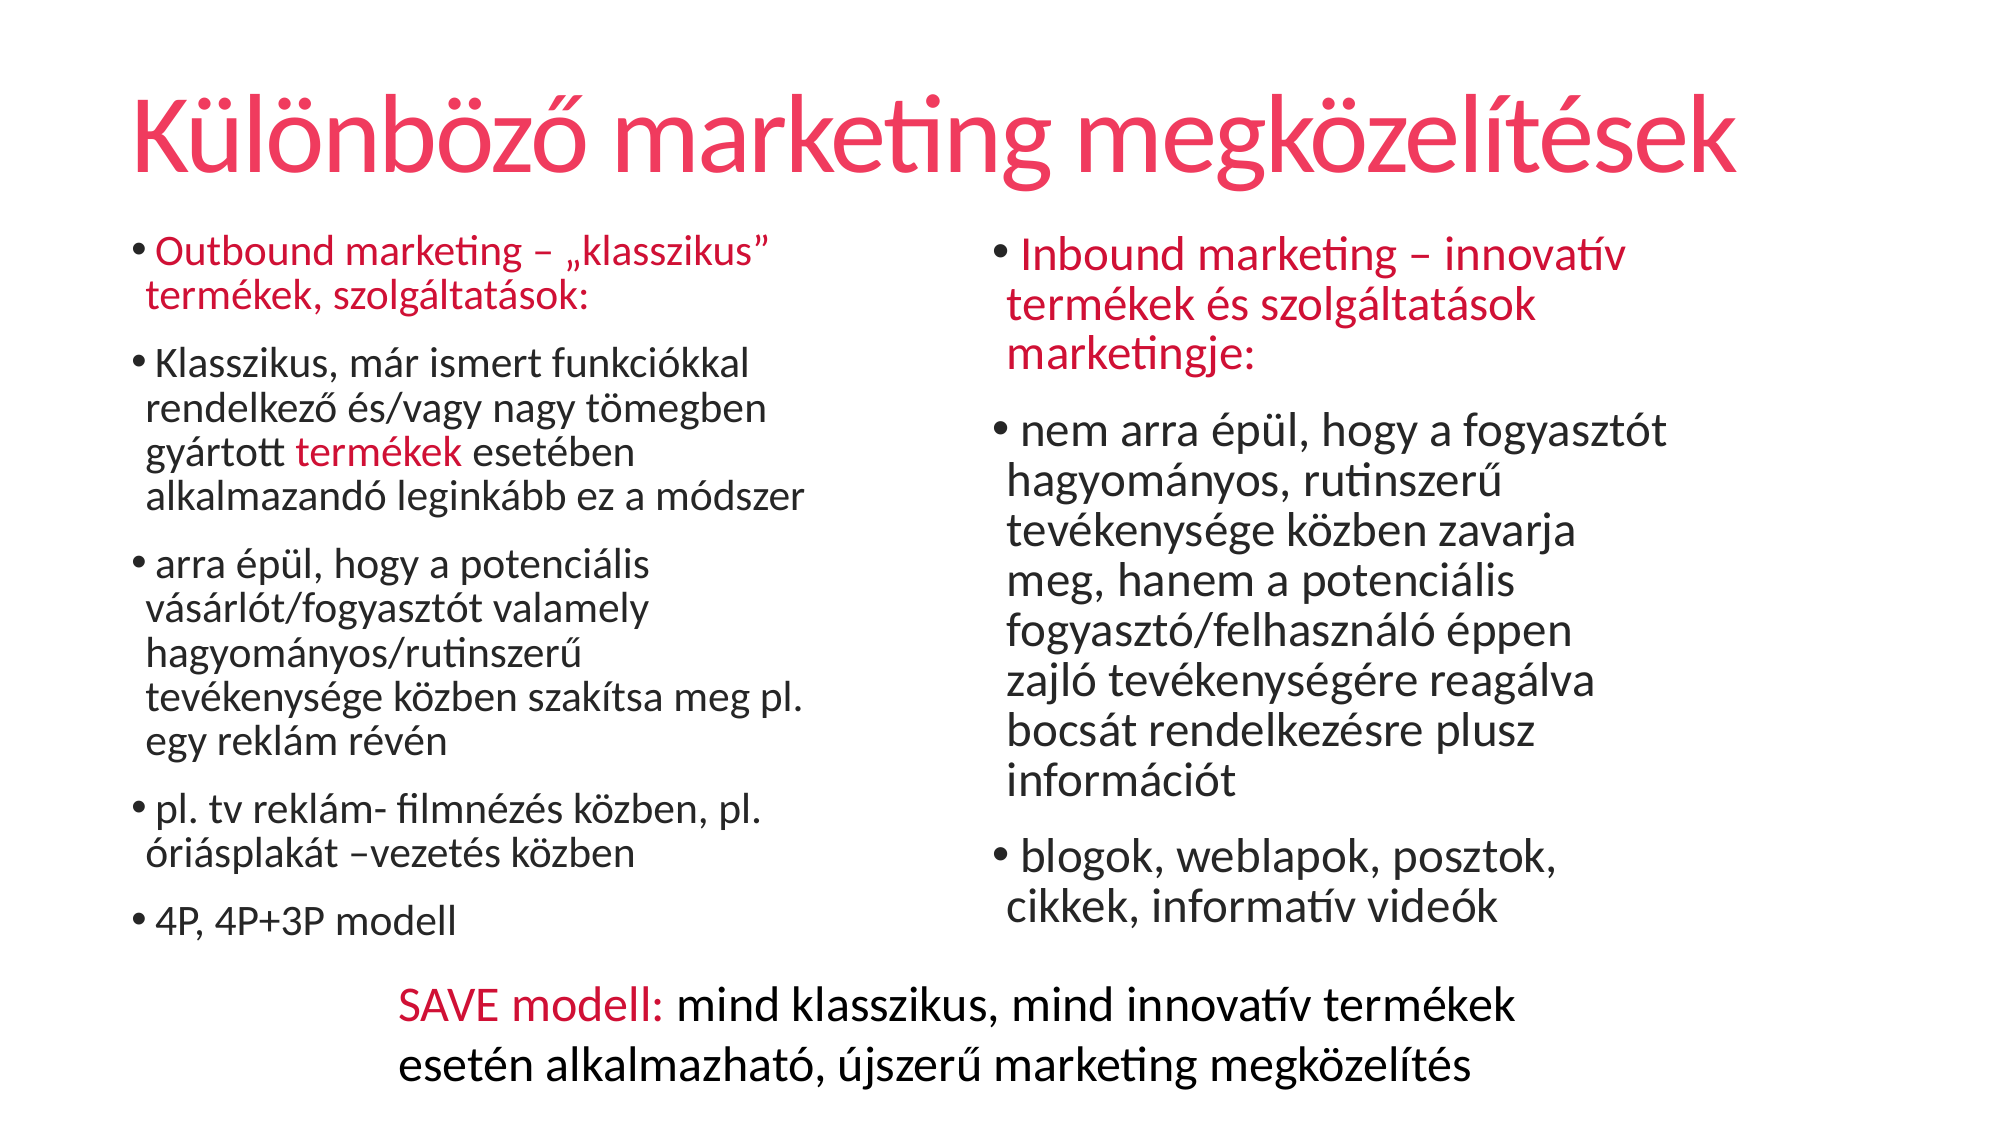

# Különböző marketing megközelítések
 Outbound marketing – „klasszikus” termékek, szolgáltatások:
 Klasszikus, már ismert funkciókkal rendelkező és/vagy nagy tömegben gyártott termékek esetében alkalmazandó leginkább ez a módszer
 arra épül, hogy a potenciális vásárlót/fogyasztót valamely hagyományos/rutinszerű tevékenysége közben szakítsa meg pl. egy reklám révén
 pl. tv reklám- filmnézés közben, pl. óriásplakát –vezetés közben
 4P, 4P+3P modell
 Inbound marketing – innovatív termékek és szolgáltatások marketingje:
 nem arra épül, hogy a fogyasztót hagyományos, rutinszerű tevékenysége közben zavarja meg, hanem a potenciális fogyasztó/felhasználó éppen zajló tevékenységére reagálva bocsát rendelkezésre plusz információt
 blogok, weblapok, posztok, cikkek, informatív videók
SAVE modell: mind klasszikus, mind innovatív termékek esetén alkalmazható, újszerű marketing megközelítés